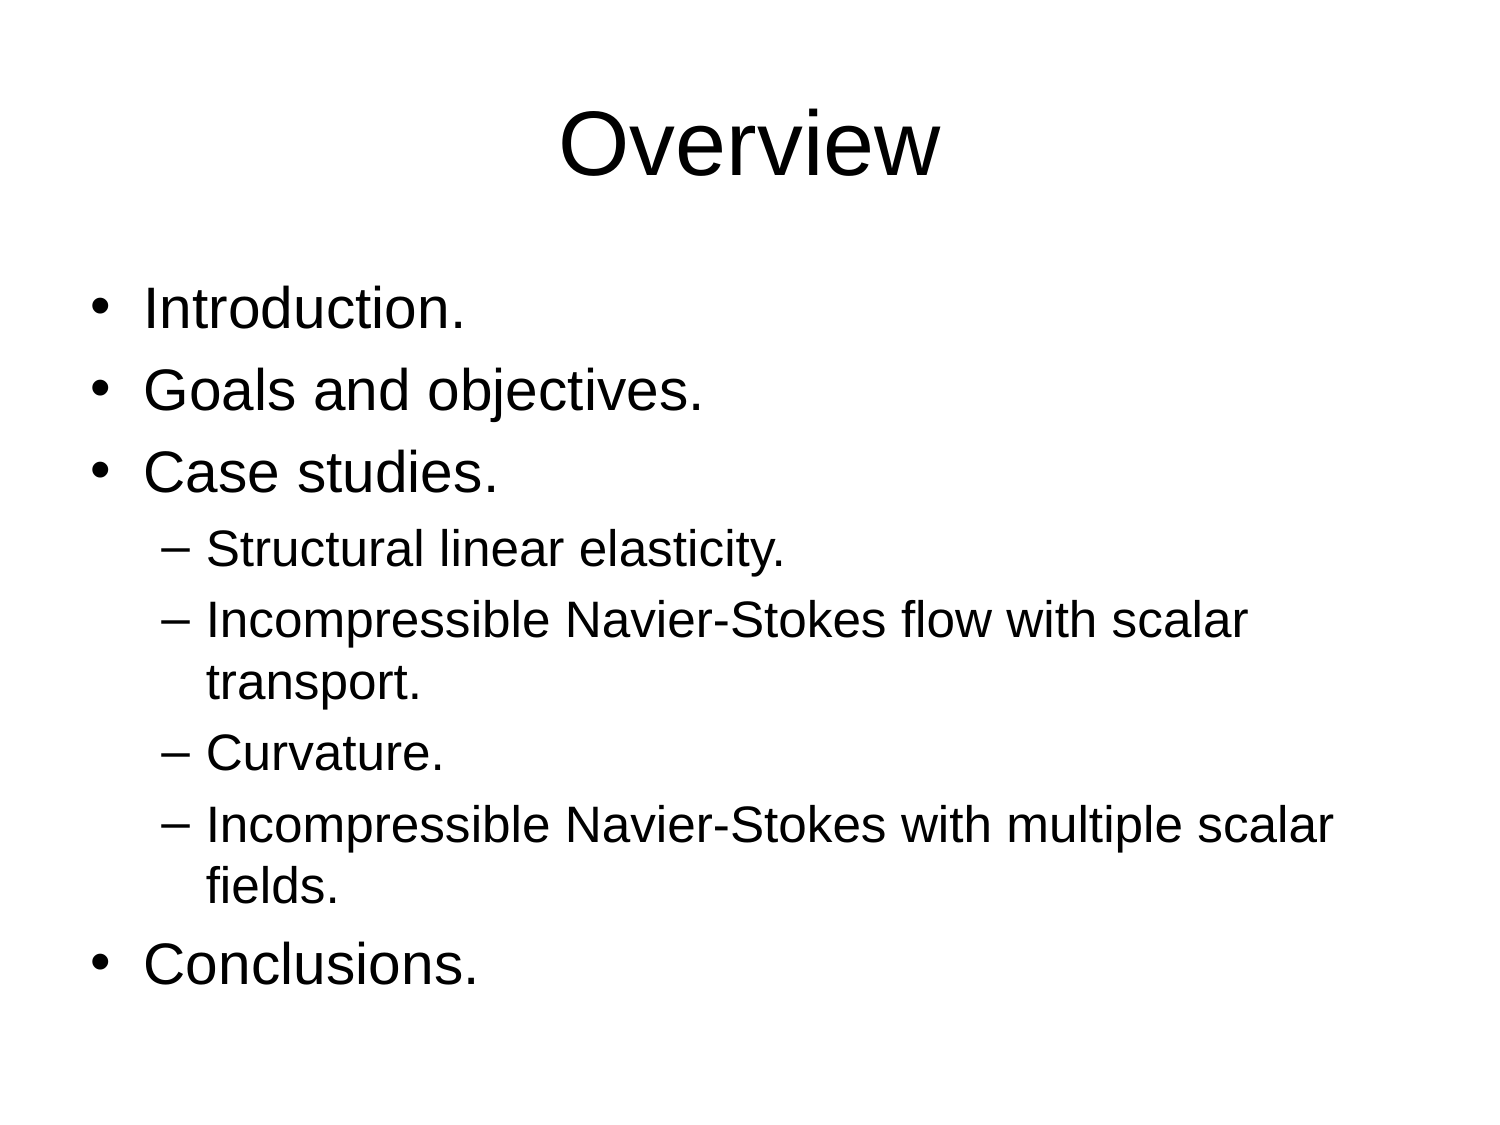

# Overview

Introduction.
Goals and objectives.
Case studies.
Structural linear elasticity.
Incompressible Navier-Stokes flow with scalar transport.
Curvature.
Incompressible Navier-Stokes with multiple scalar fields.
Conclusions.